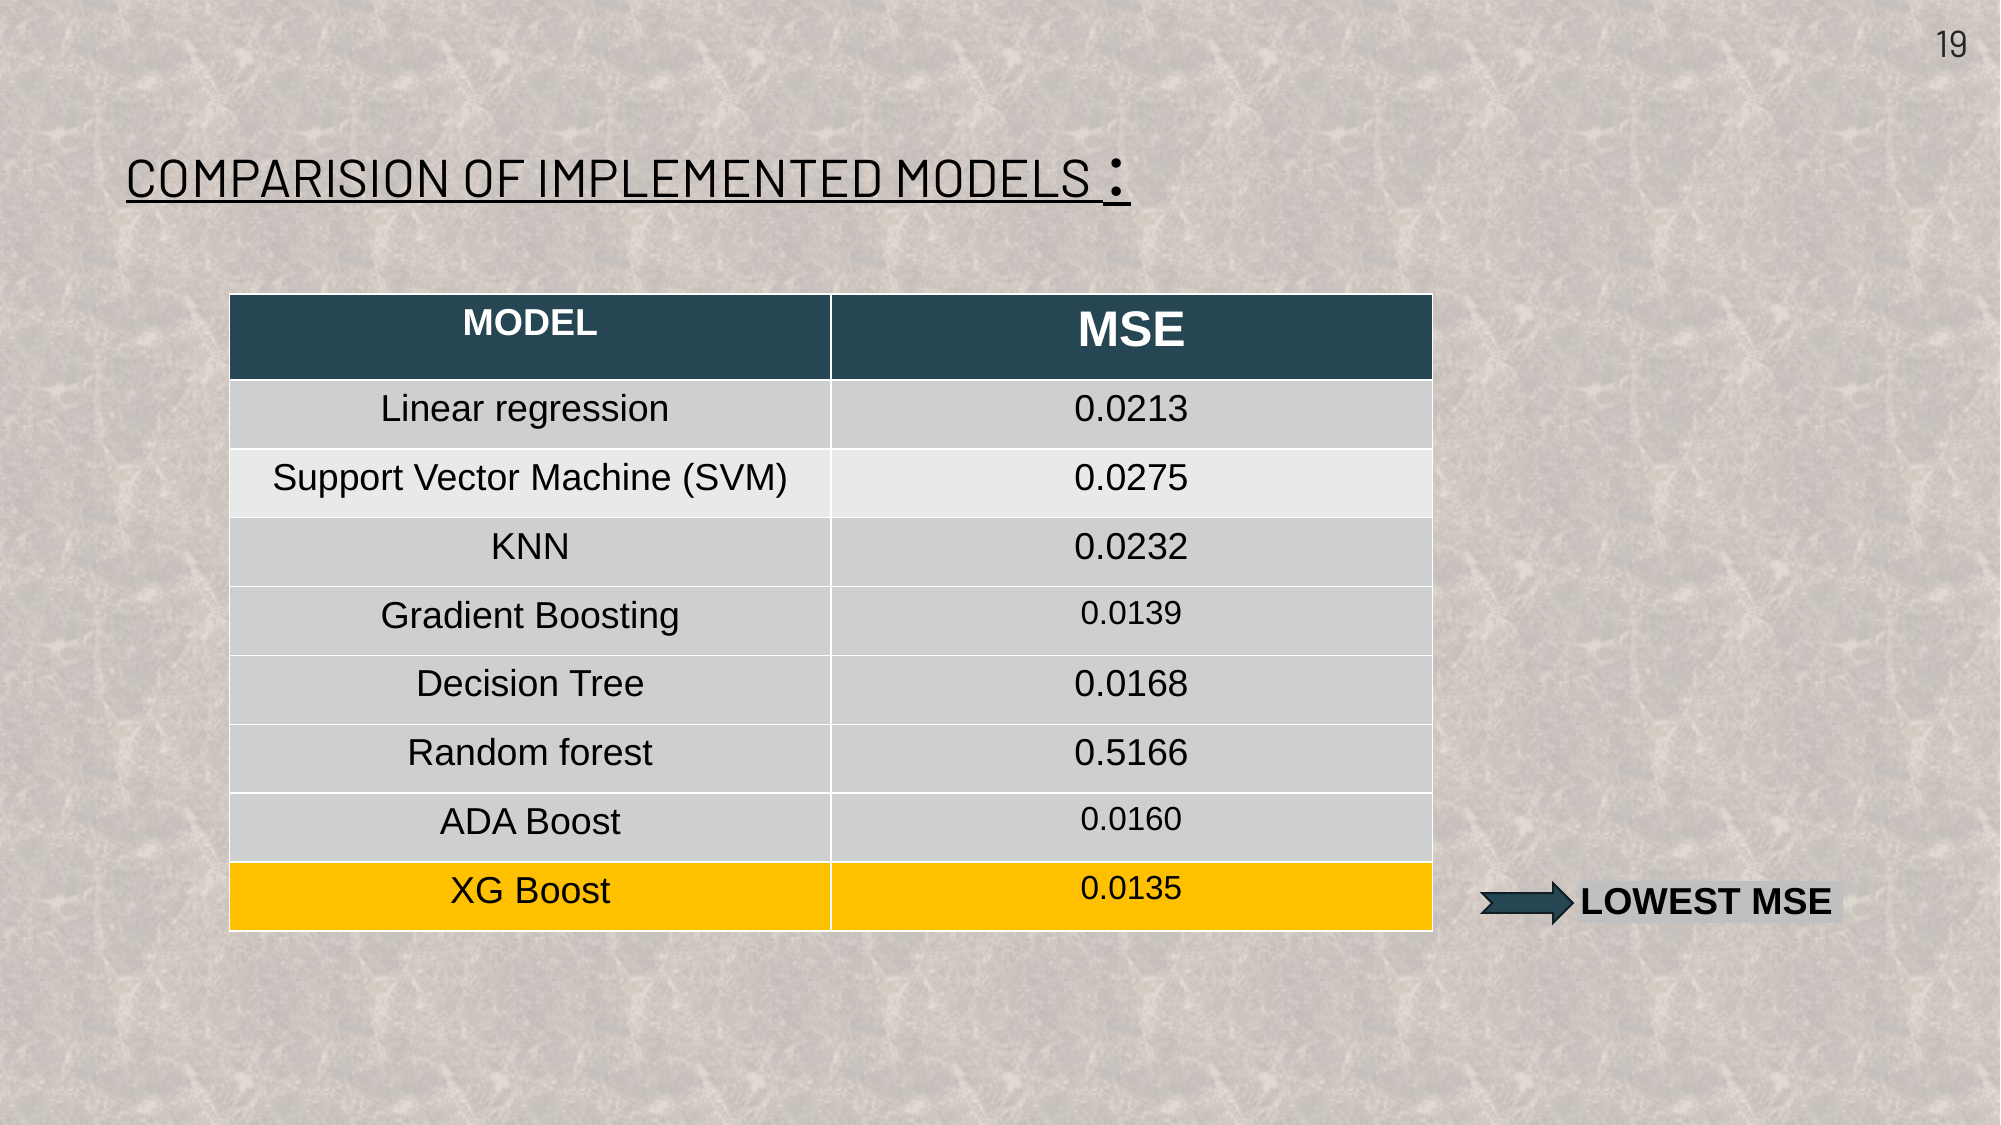

19
# COMPARISION OF IMPLEMENTED MODELS :
| MODEL | MSE |
| --- | --- |
| Linear regression | 0.0213 |
| Support Vector Machine (SVM) | 0.0275 |
| KNN | 0.0232 |
| Gradient Boosting | 0.0139 |
| Decision Tree | 0.0168 |
| Random forest | 0.5166 |
| ADA Boost | 0.0160 |
| XG Boost | 0.0135 |

LOWEST MSE